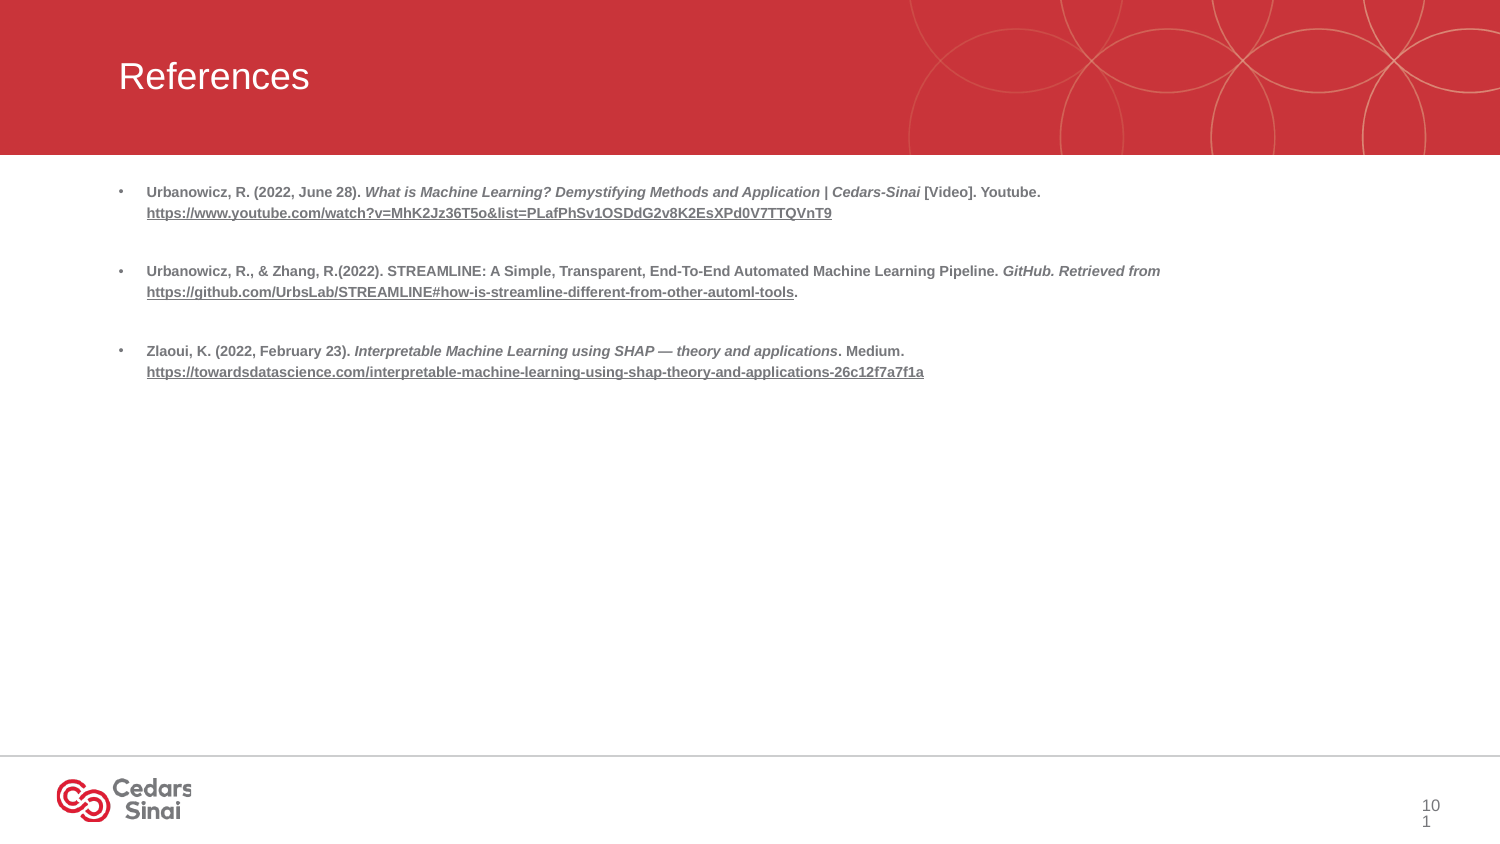

# References
Urbanowicz, R. (2022, June 28). What is Machine Learning? Demystifying Methods and Application | Cedars-Sinai [Video]. Youtube. https://www.youtube.com/watch?v=MhK2Jz36T5o&list=PLafPhSv1OSDdG2v8K2EsXPd0V7TTQVnT9
Urbanowicz, R., & Zhang, R.(2022). STREAMLINE: A Simple, Transparent, End-To-End Automated Machine Learning Pipeline. GitHub. Retrieved from https://github.com/UrbsLab/STREAMLINE#how-is-streamline-different-from-other-automl-tools.
Zlaoui, K. (2022, February 23). Interpretable Machine Learning using SHAP — theory and applications. Medium. https://towardsdatascience.com/interpretable-machine-learning-using-shap-theory-and-applications-26c12f7a7f1a

101